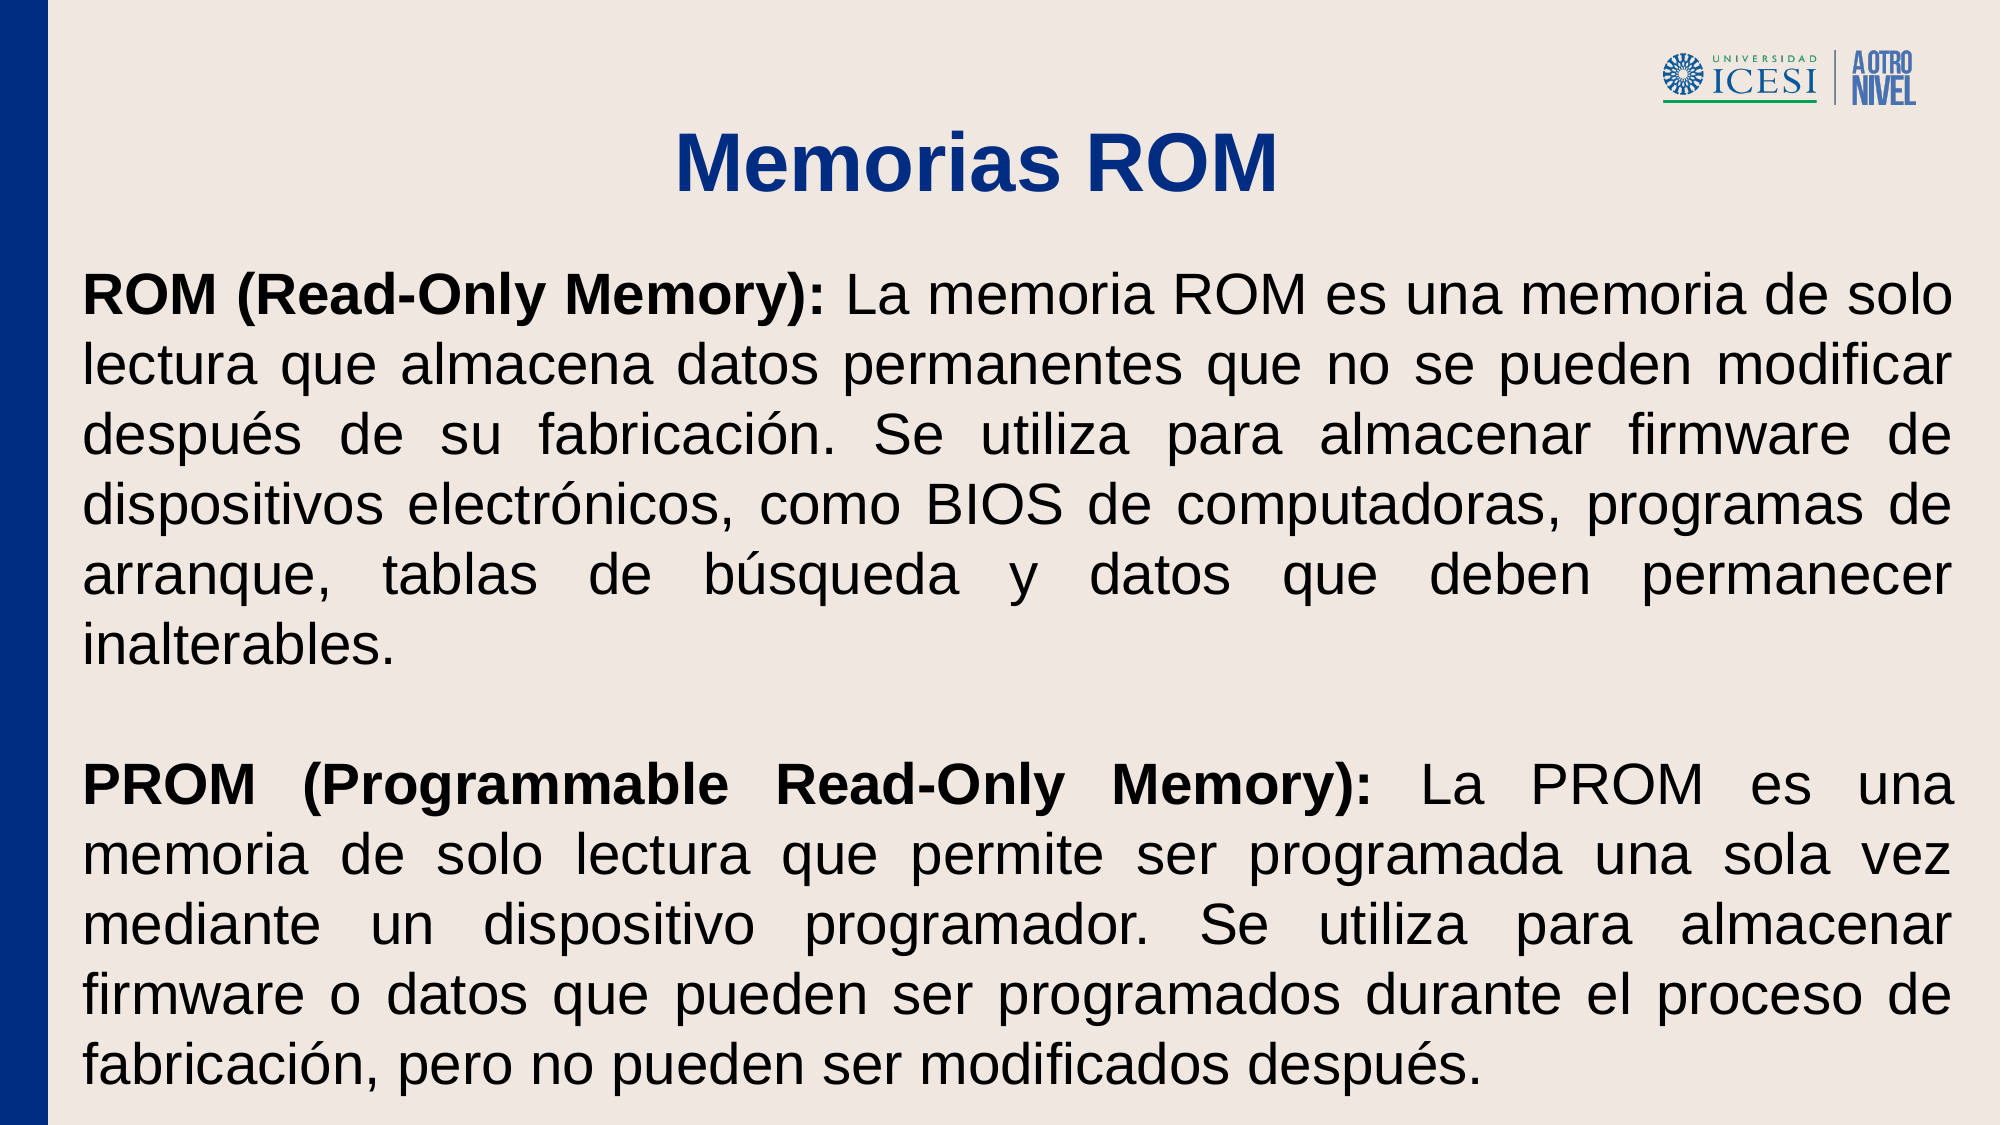

Memorias ROM
ROM (Read-Only Memory): La memoria ROM es una memoria de solo lectura que almacena datos permanentes que no se pueden modificar después de su fabricación. Se utiliza para almacenar firmware de dispositivos electrónicos, como BIOS de computadoras, programas de arranque, tablas de búsqueda y datos que deben permanecer inalterables.

PROM (Programmable Read-Only Memory): La PROM es una memoria de solo lectura que permite ser programada una sola vez mediante un dispositivo programador. Se utiliza para almacenar firmware o datos que pueden ser programados durante el proceso de fabricación, pero no pueden ser modificados después.